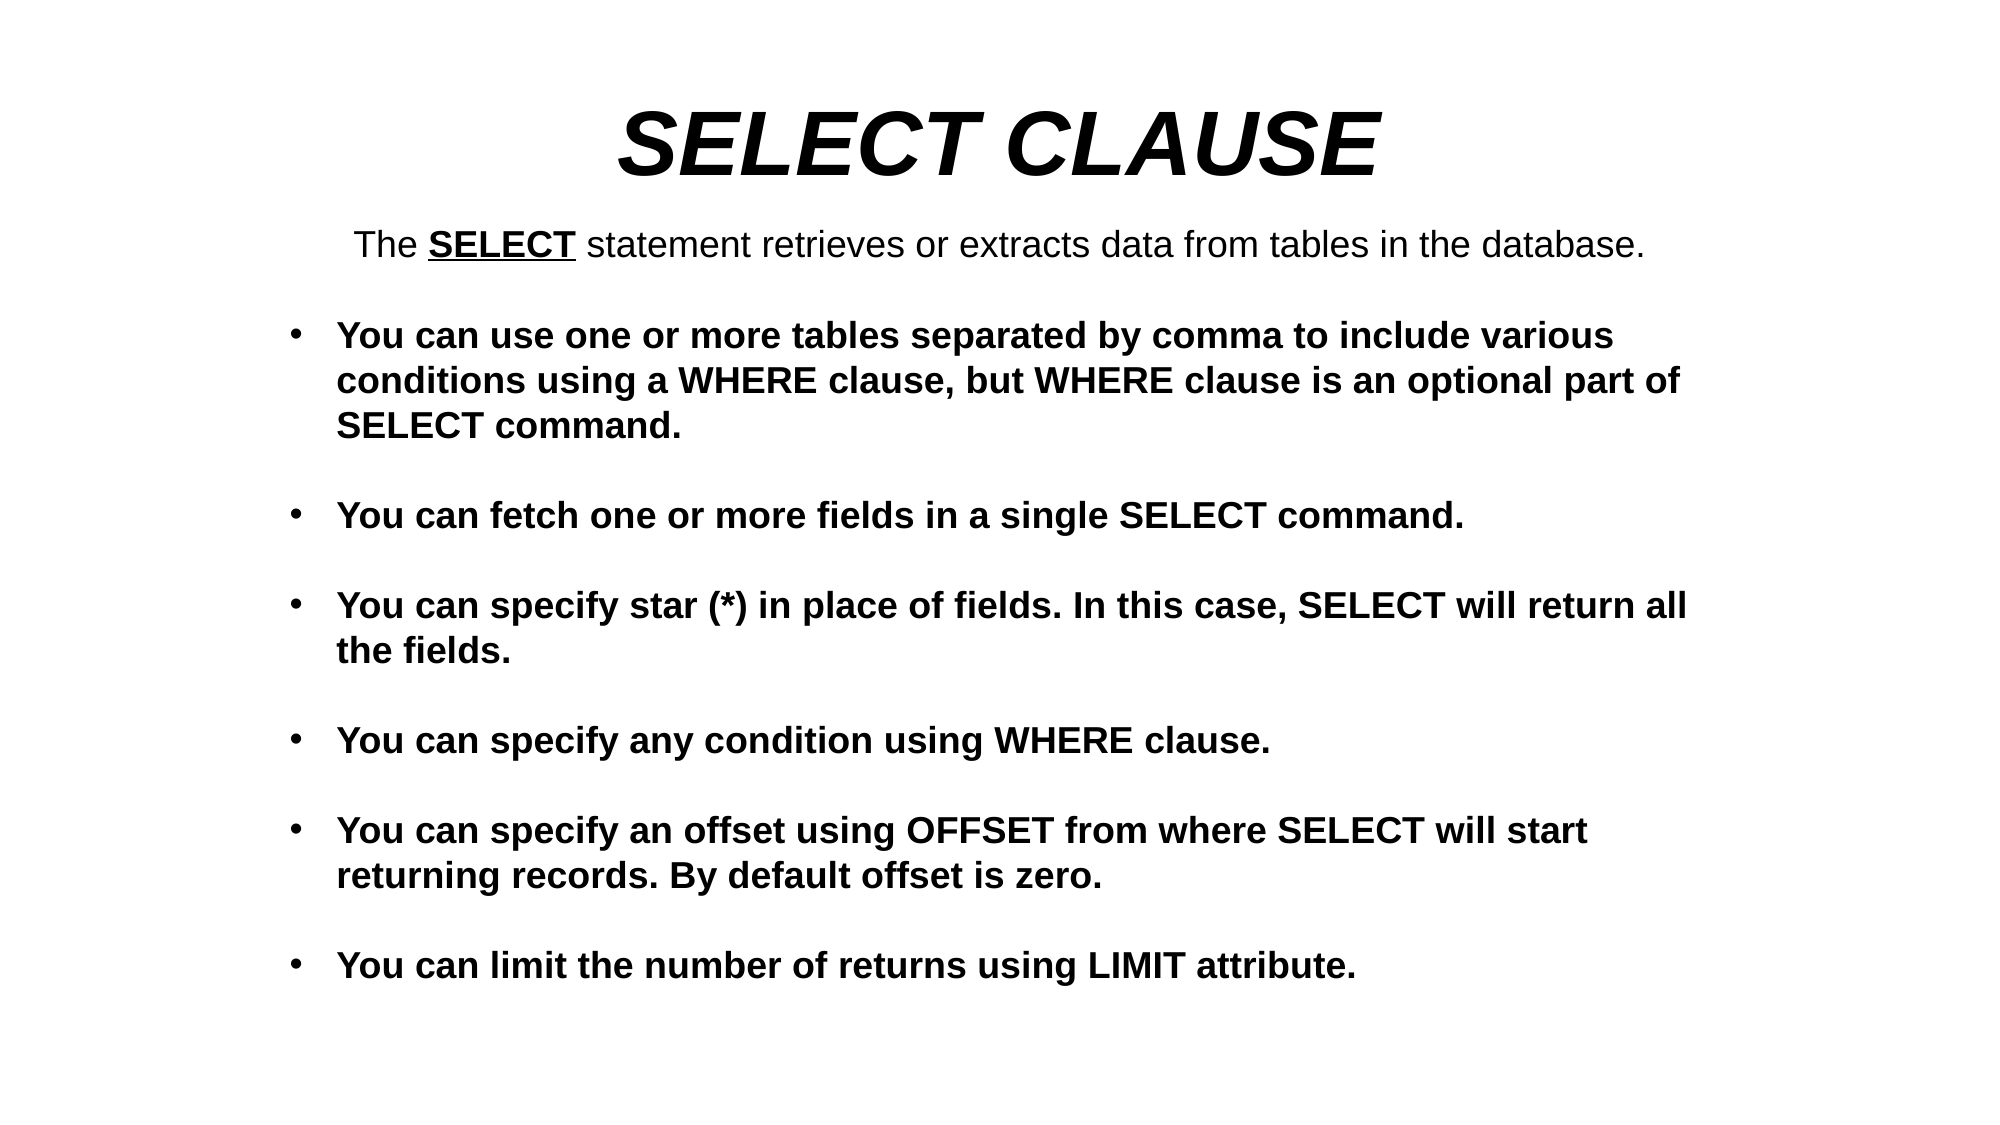

# SELECT CLAUSE
The SELECT statement retrieves or extracts data from tables in the database.
You can use one or more tables separated by comma to include various conditions using a WHERE clause, but WHERE clause is an optional part of SELECT command.

You can fetch one or more fields in a single SELECT command.

You can specify star (*) in place of fields. In this case, SELECT will return all the fields.

You can specify any condition using WHERE clause.

You can specify an offset using OFFSET from where SELECT will start returning records. By default offset is zero.

You can limit the number of returns using LIMIT attribute.